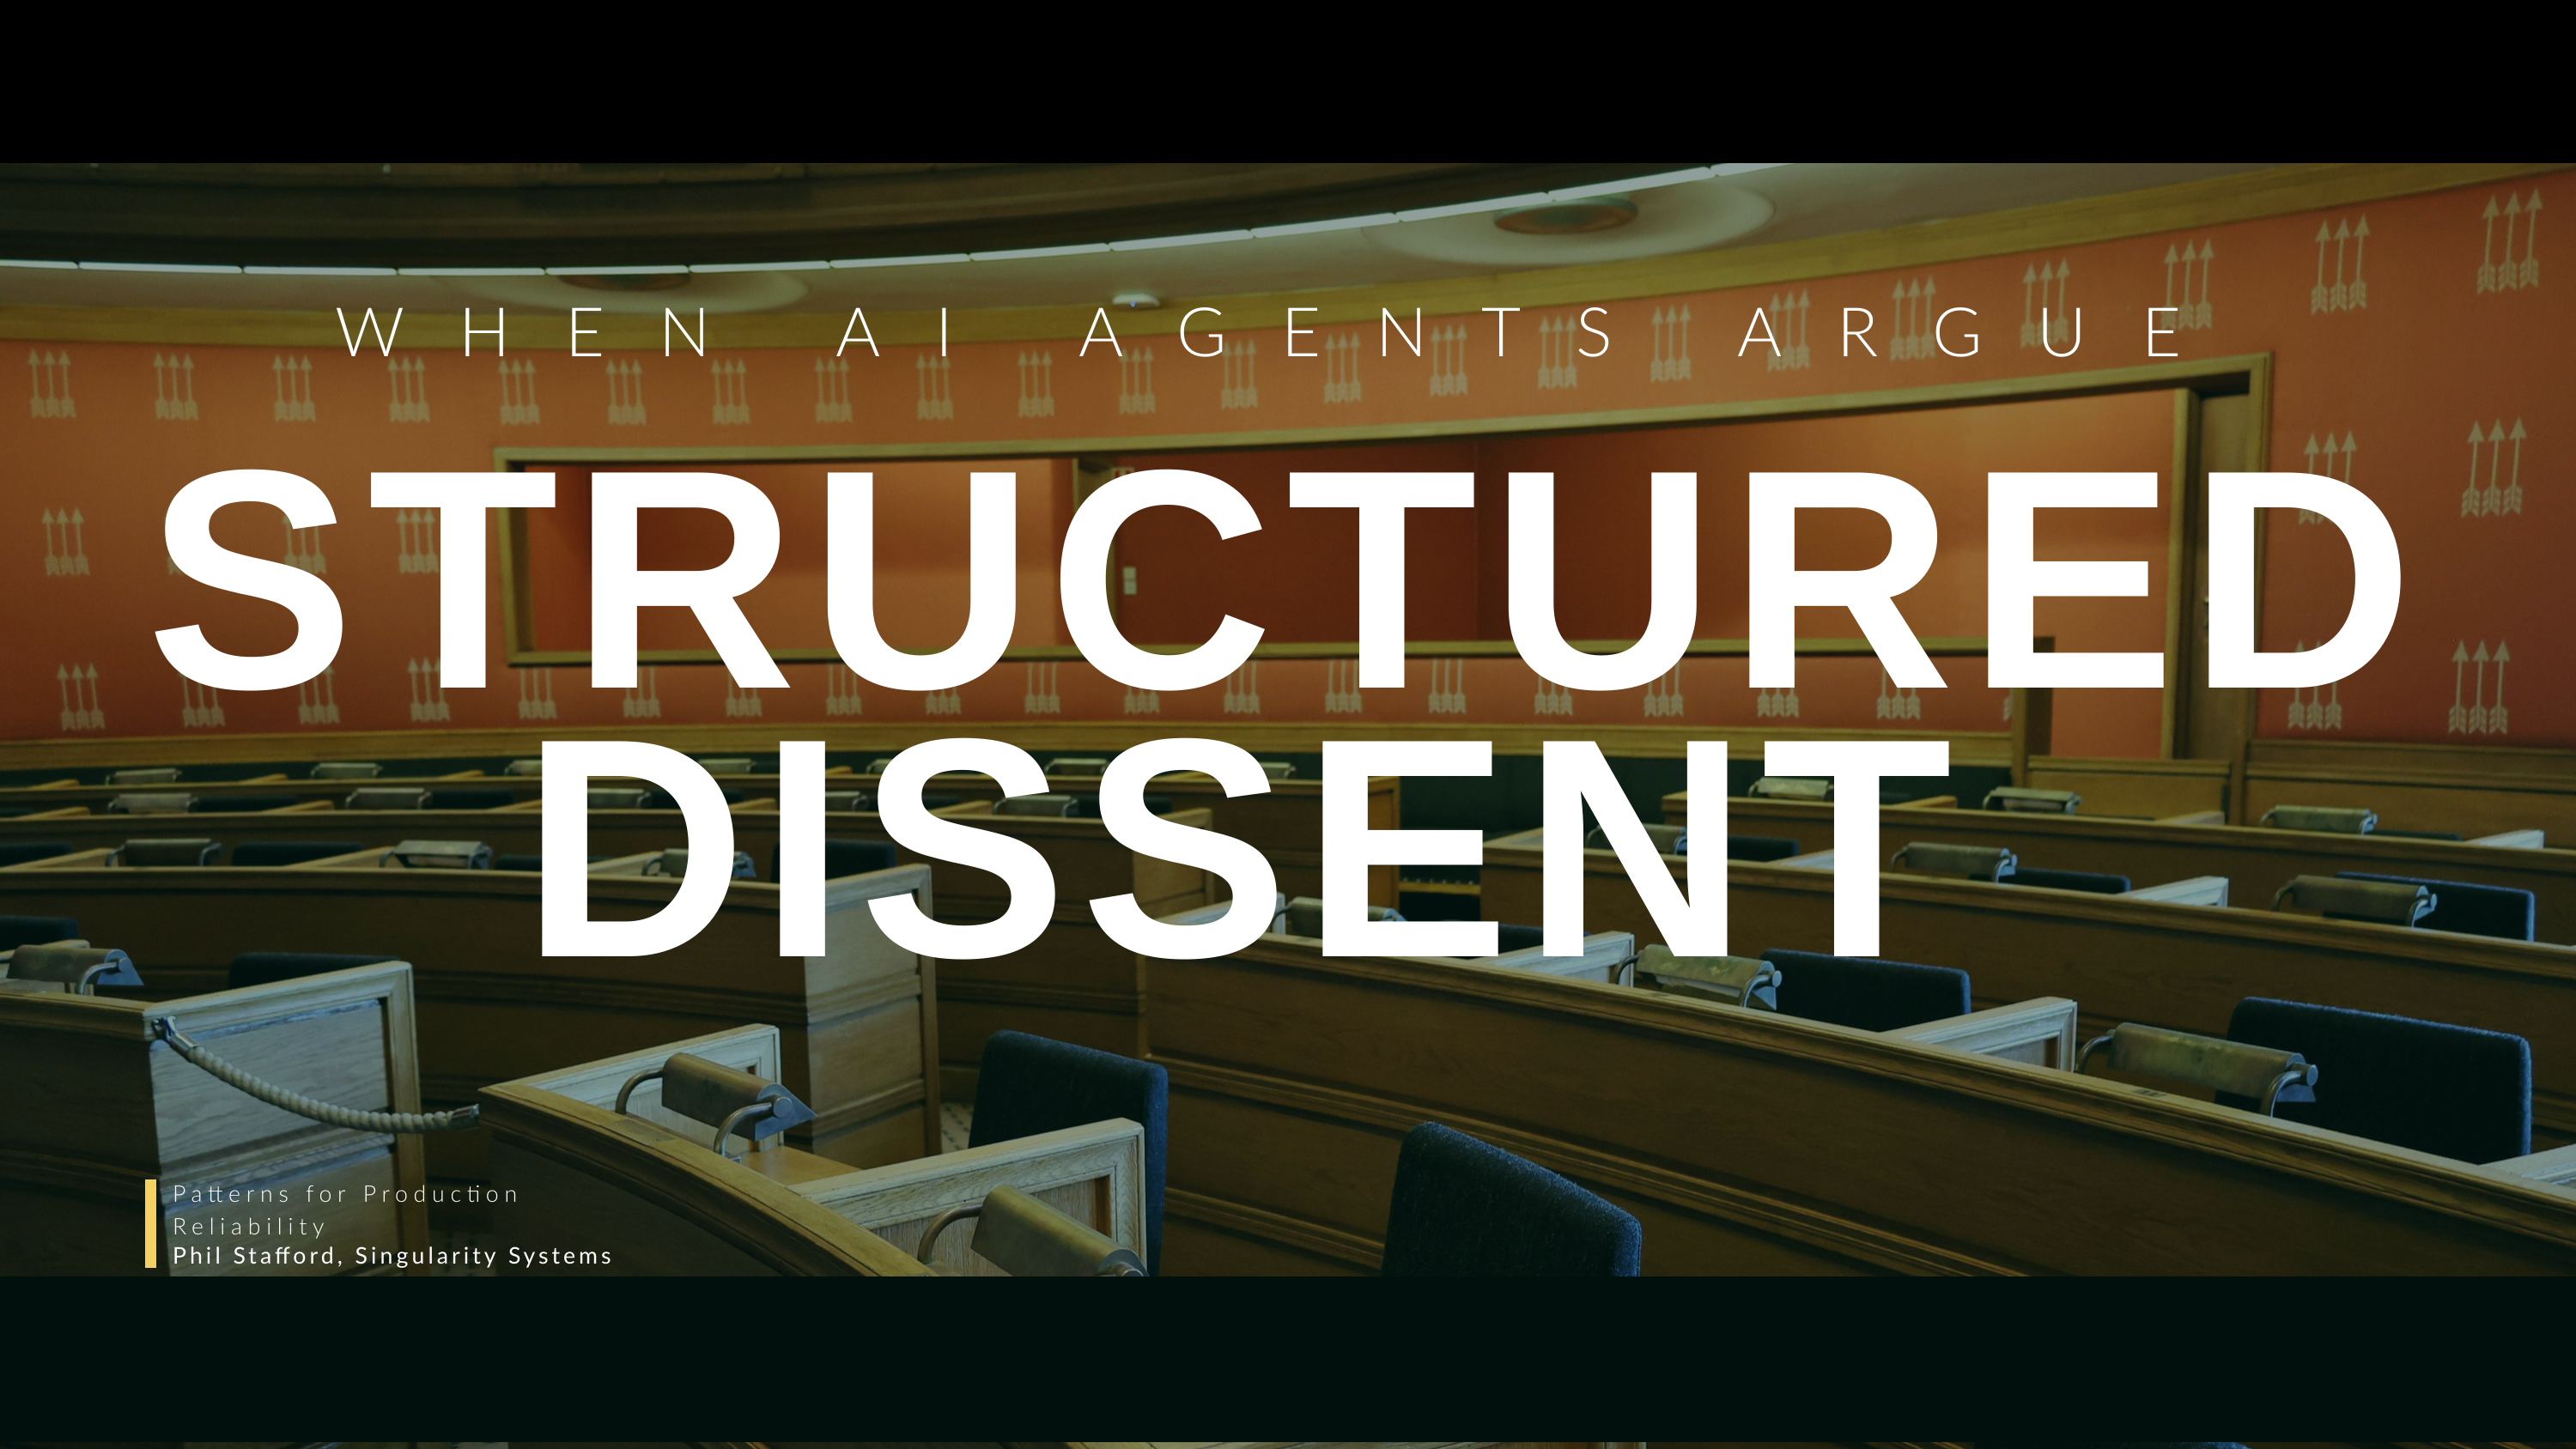

WHEN AI AGENTS ARGUE
STRUCTURED DISSENT
Patterns for Production Reliability

Phil Stafford, Singularity Systems